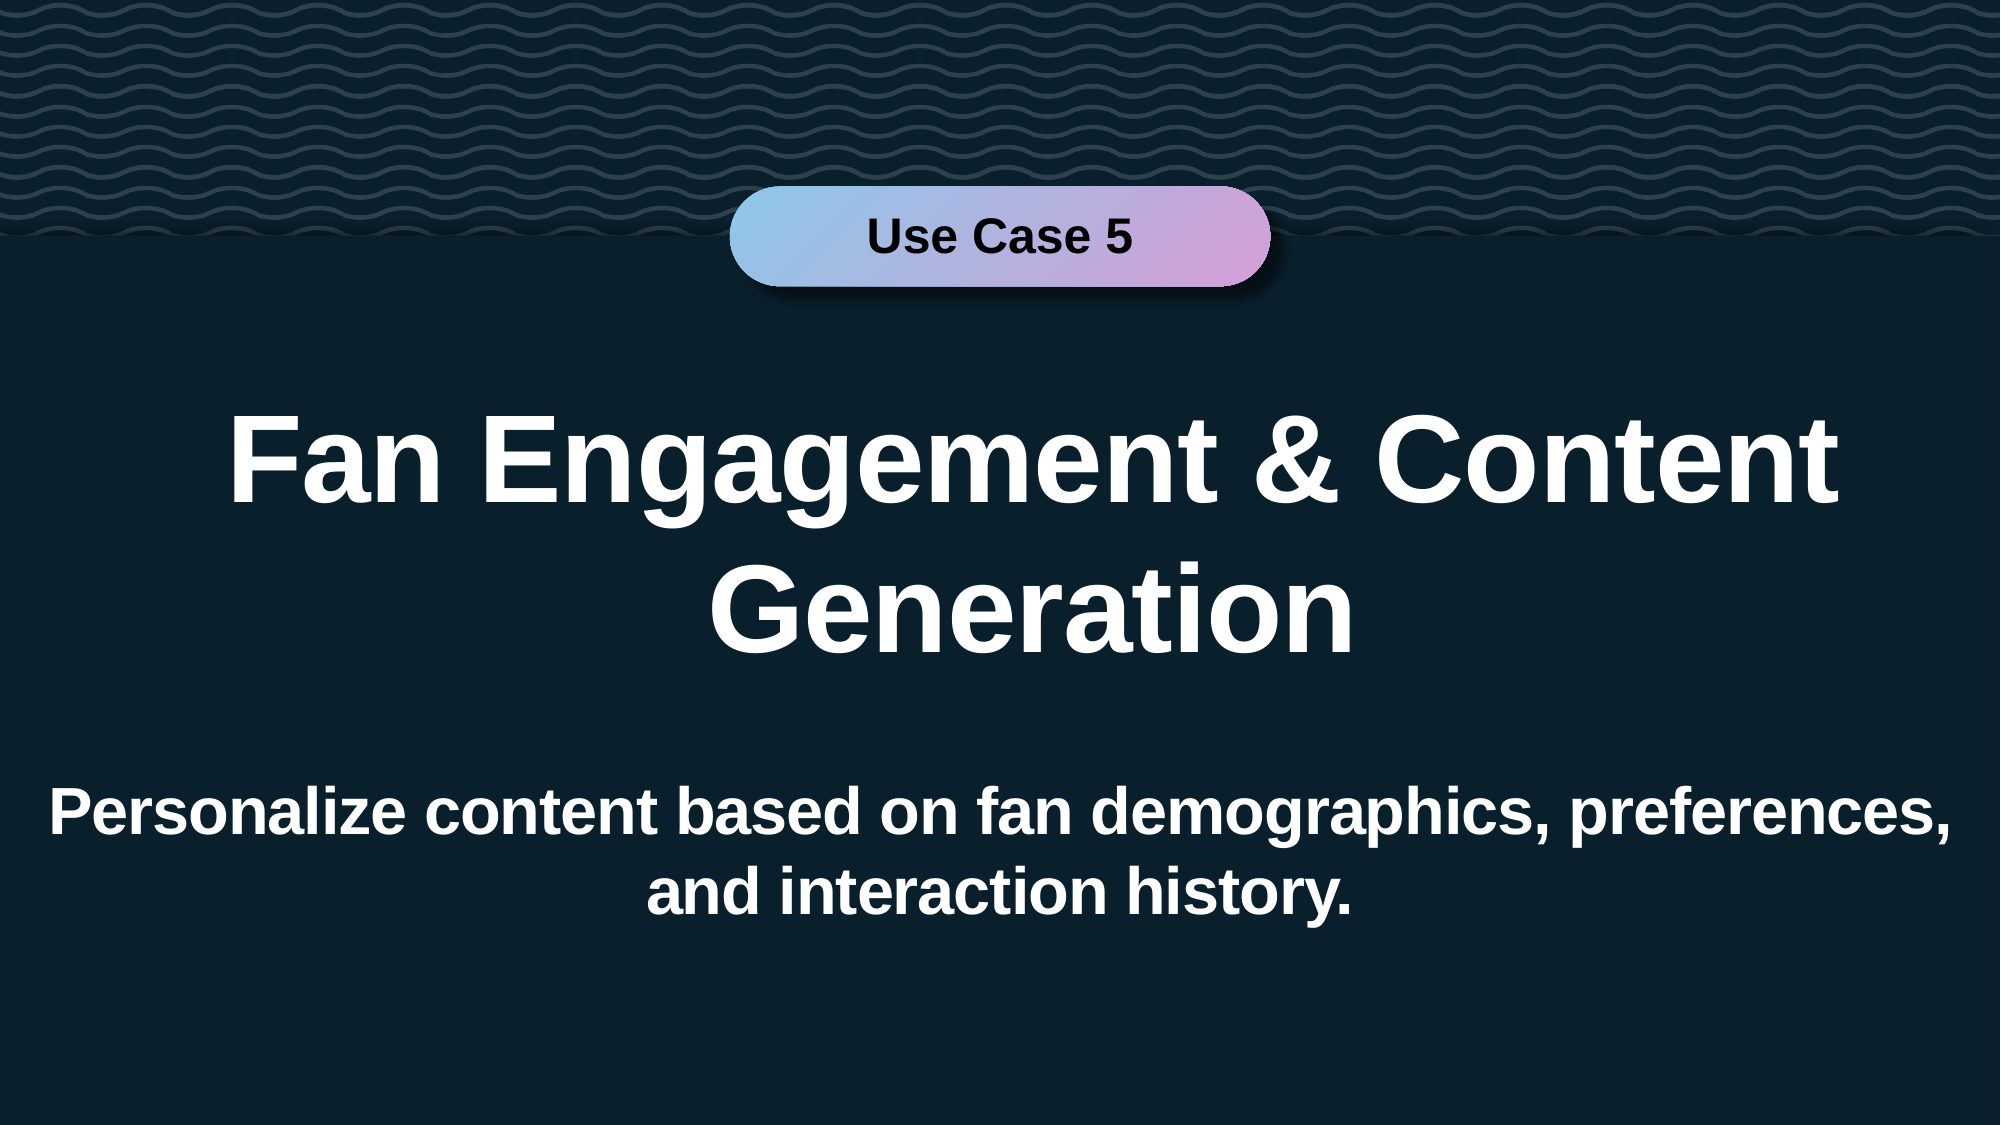

Use Case 5

Fan Engagement & Content Generation
Personalize content based on fan demographics, preferences, and interaction history.